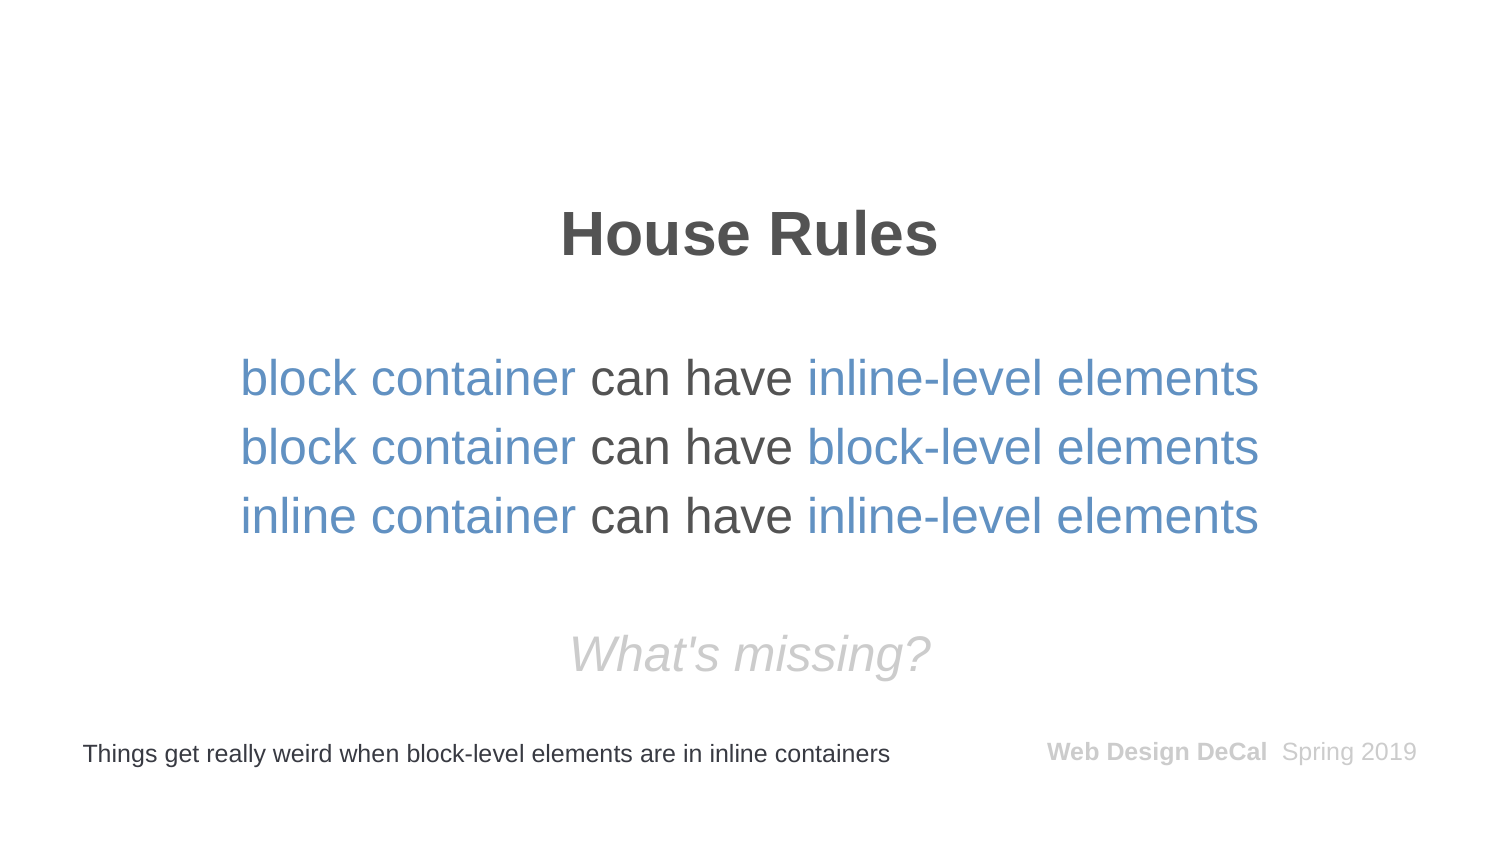

# House Rules

block container can have inline-level elements
block container can have block-level elements
inline container can have inline-level elements

What's missing?
Things get really weird when block-level elements are in inline containers